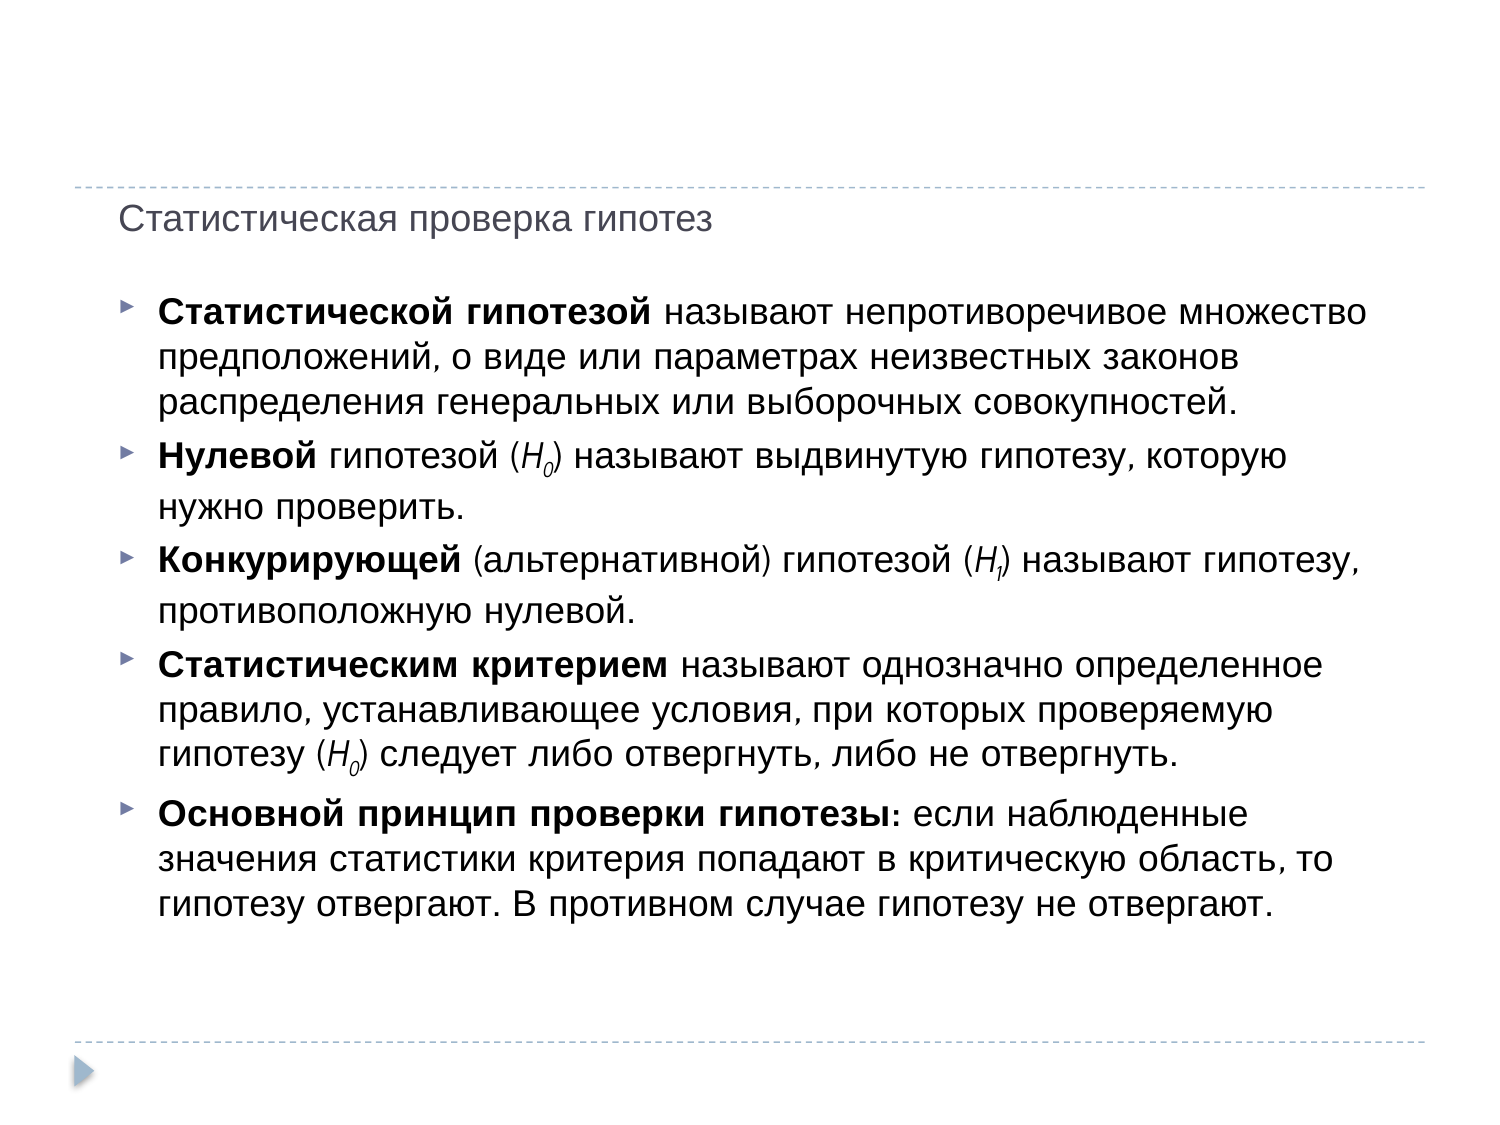

# Статистическая проверка гипотез
Статистической гипотезой называют непротиворечивое множество предположений, о виде или параметрах неизвестных законов распределения генеральных или выборочных совокупностей.
Нулевой гипотезой (H0) называют выдвинутую гипотезу, которую нужно проверить.
Конкурирующей (альтернативной) гипотезой (H1) называют гипо­тезу, противоположную нулевой.
Статистическим критерием называют однозначно определенное пра­вило, устанавливающее условия, при которых проверяемую гипотезу (H0) следует либо отвергнуть, либо не отвергнуть.
Основной принцип проверки гипотезы: если наблюденные значения статистики критерия попадают в критическую область, то гипотезу отвергают. В противном случае гипотезу не отвергают.